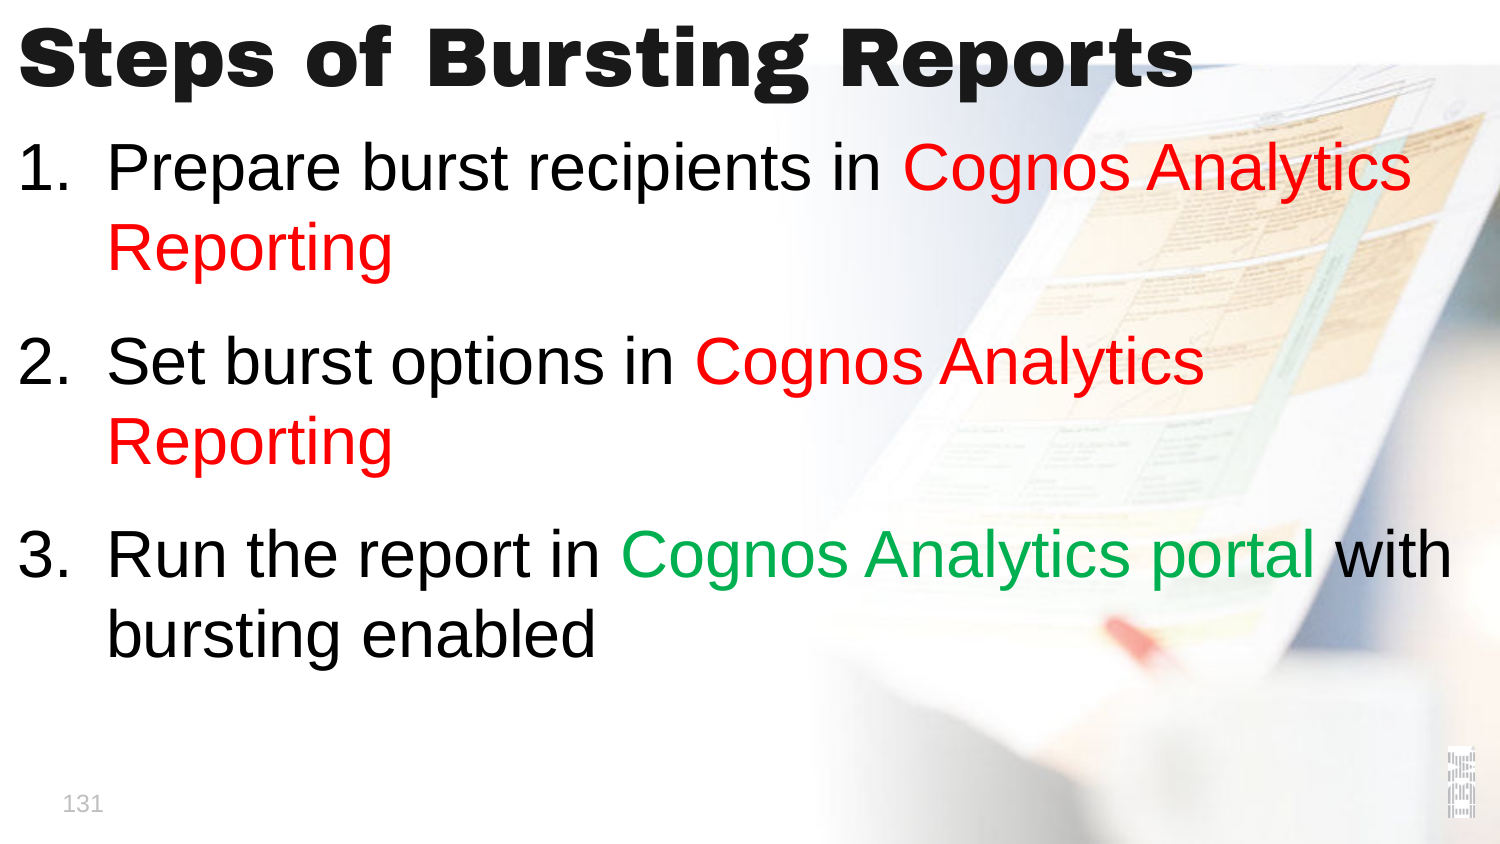

# Steps of Bursting Reports
Prepare burst recipients in Cognos Analytics Reporting
Set burst options in Cognos Analytics Reporting
Run the report in Cognos Analytics portal with bursting enabled
131